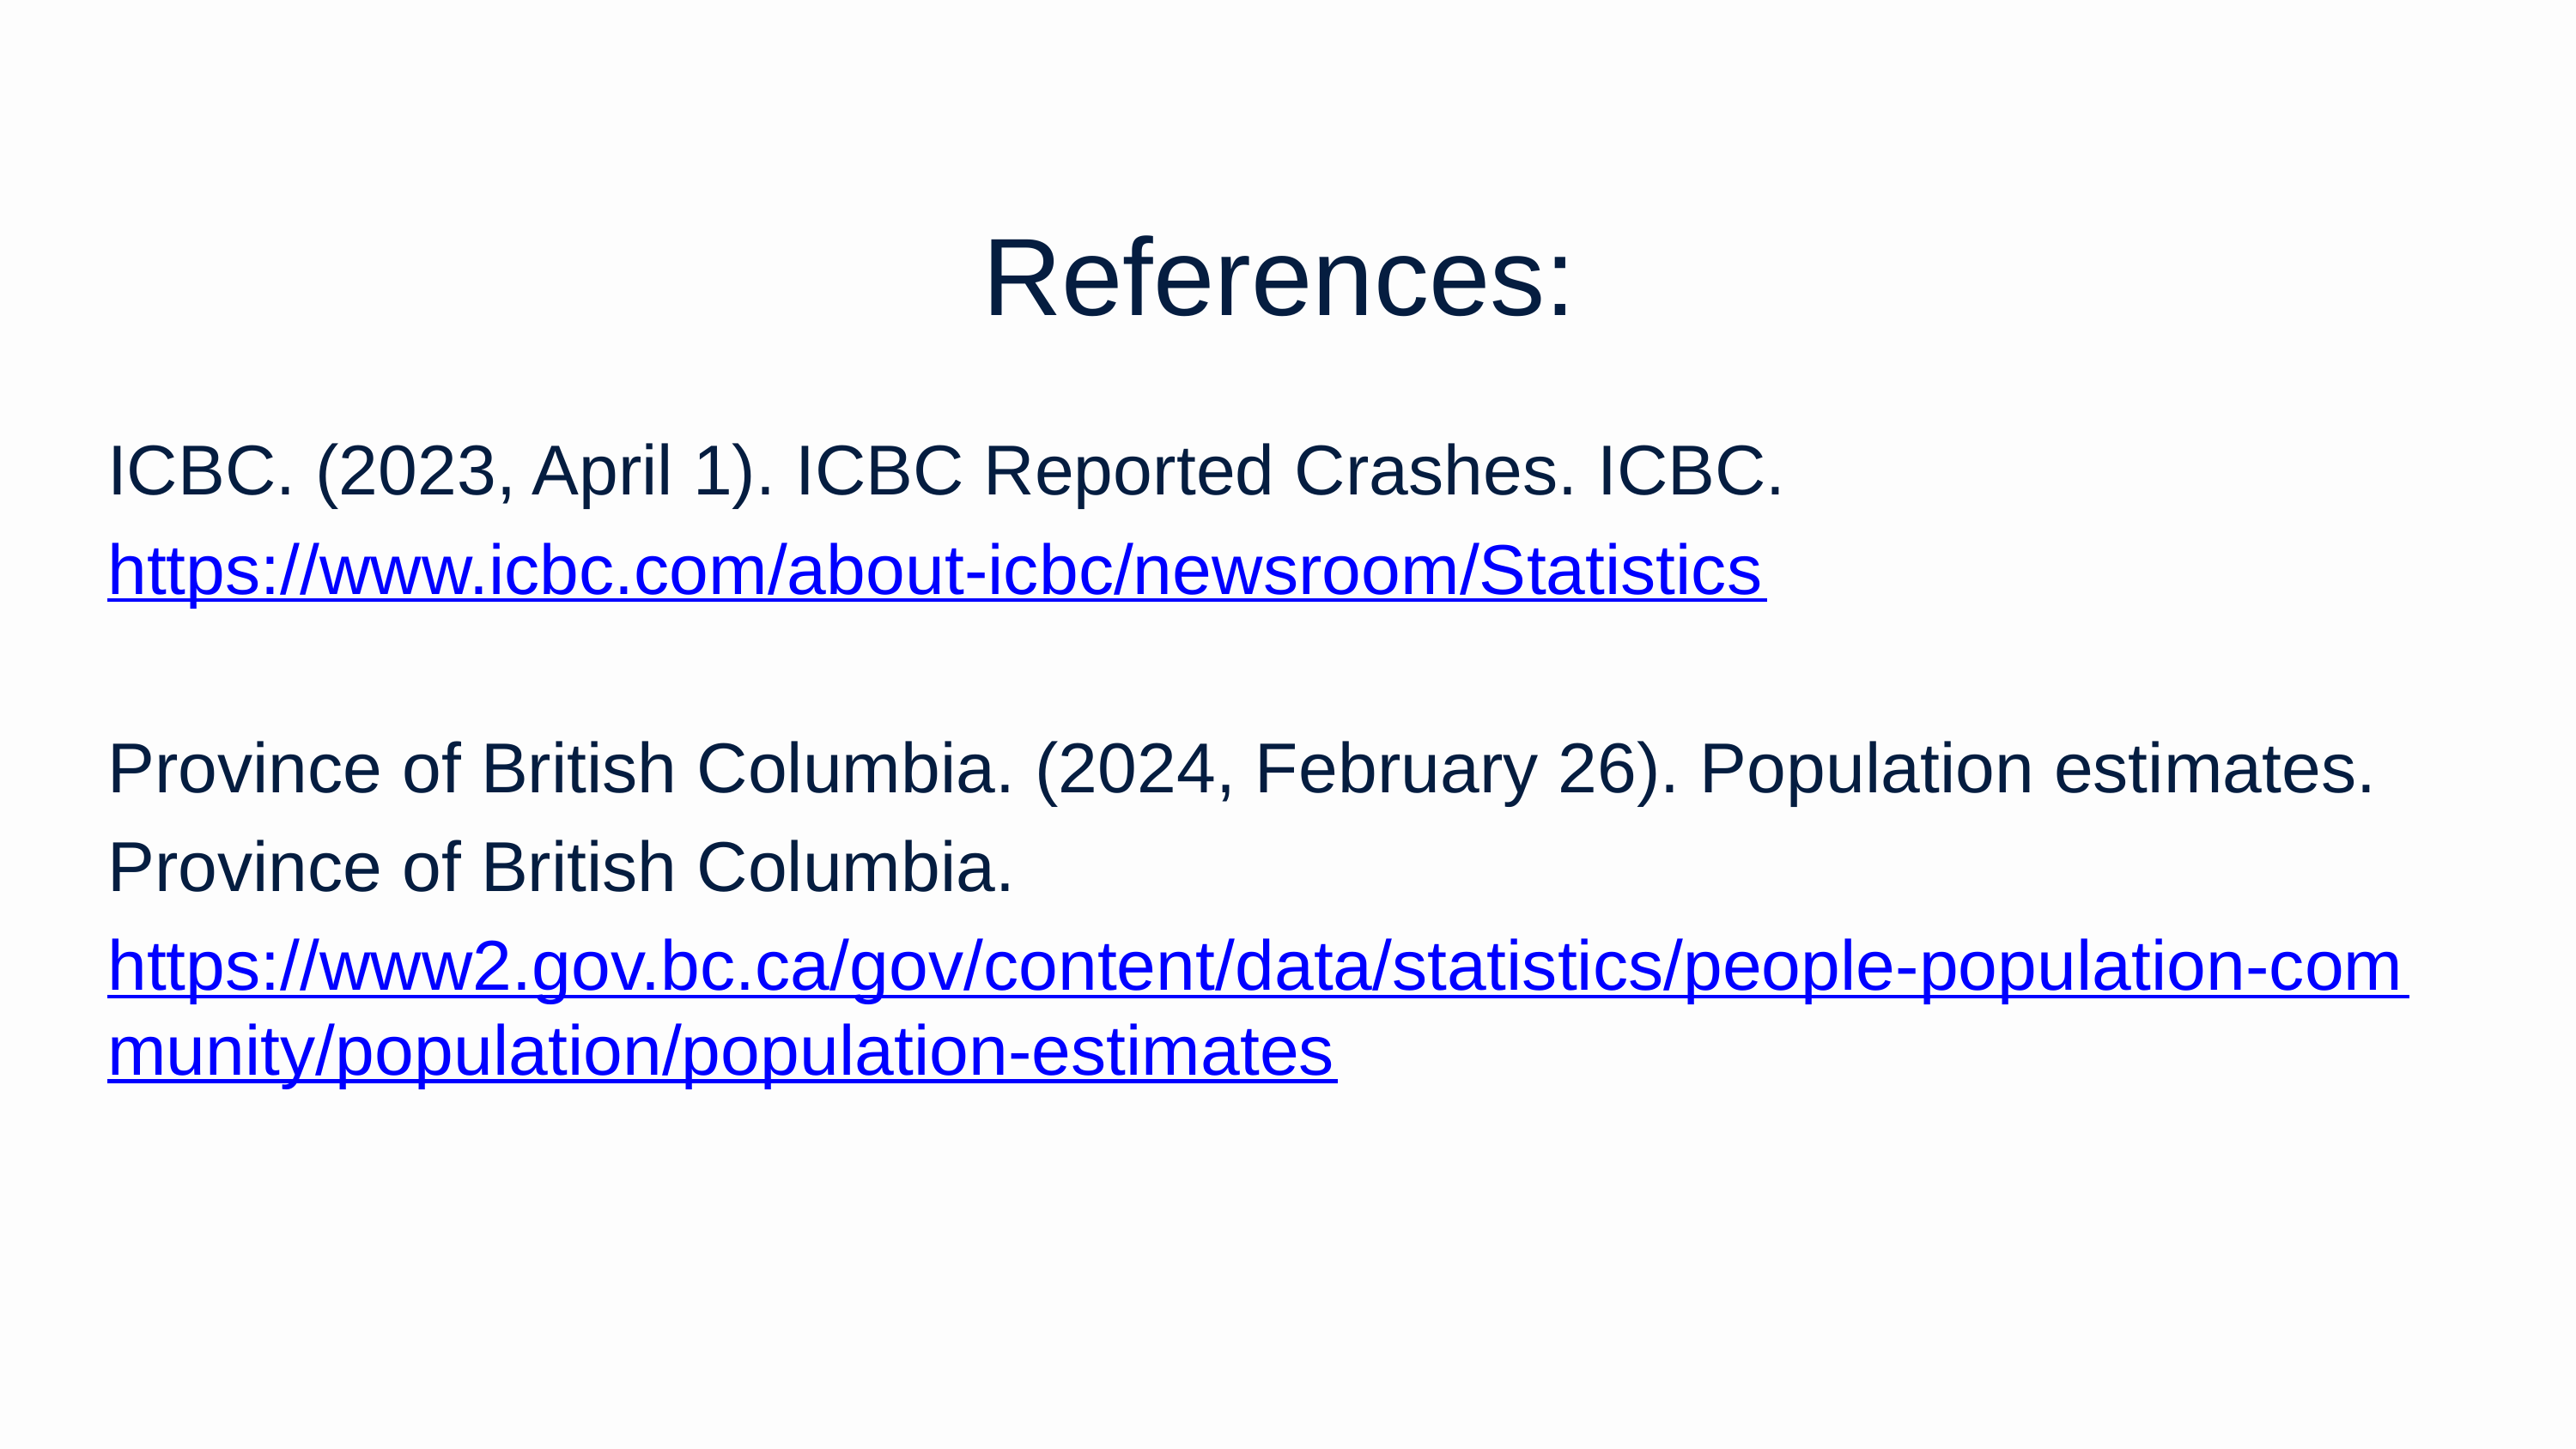

References:
ICBC. (2023, April 1). ICBC Reported Crashes. ICBC. https://www.icbc.com/about-icbc/newsroom/Statistics

Province of British Columbia. (2024, February 26). Population estimates. Province of British Columbia. https://www2.gov.bc.ca/gov/content/data/statistics/people-population-community/population/population-estimates